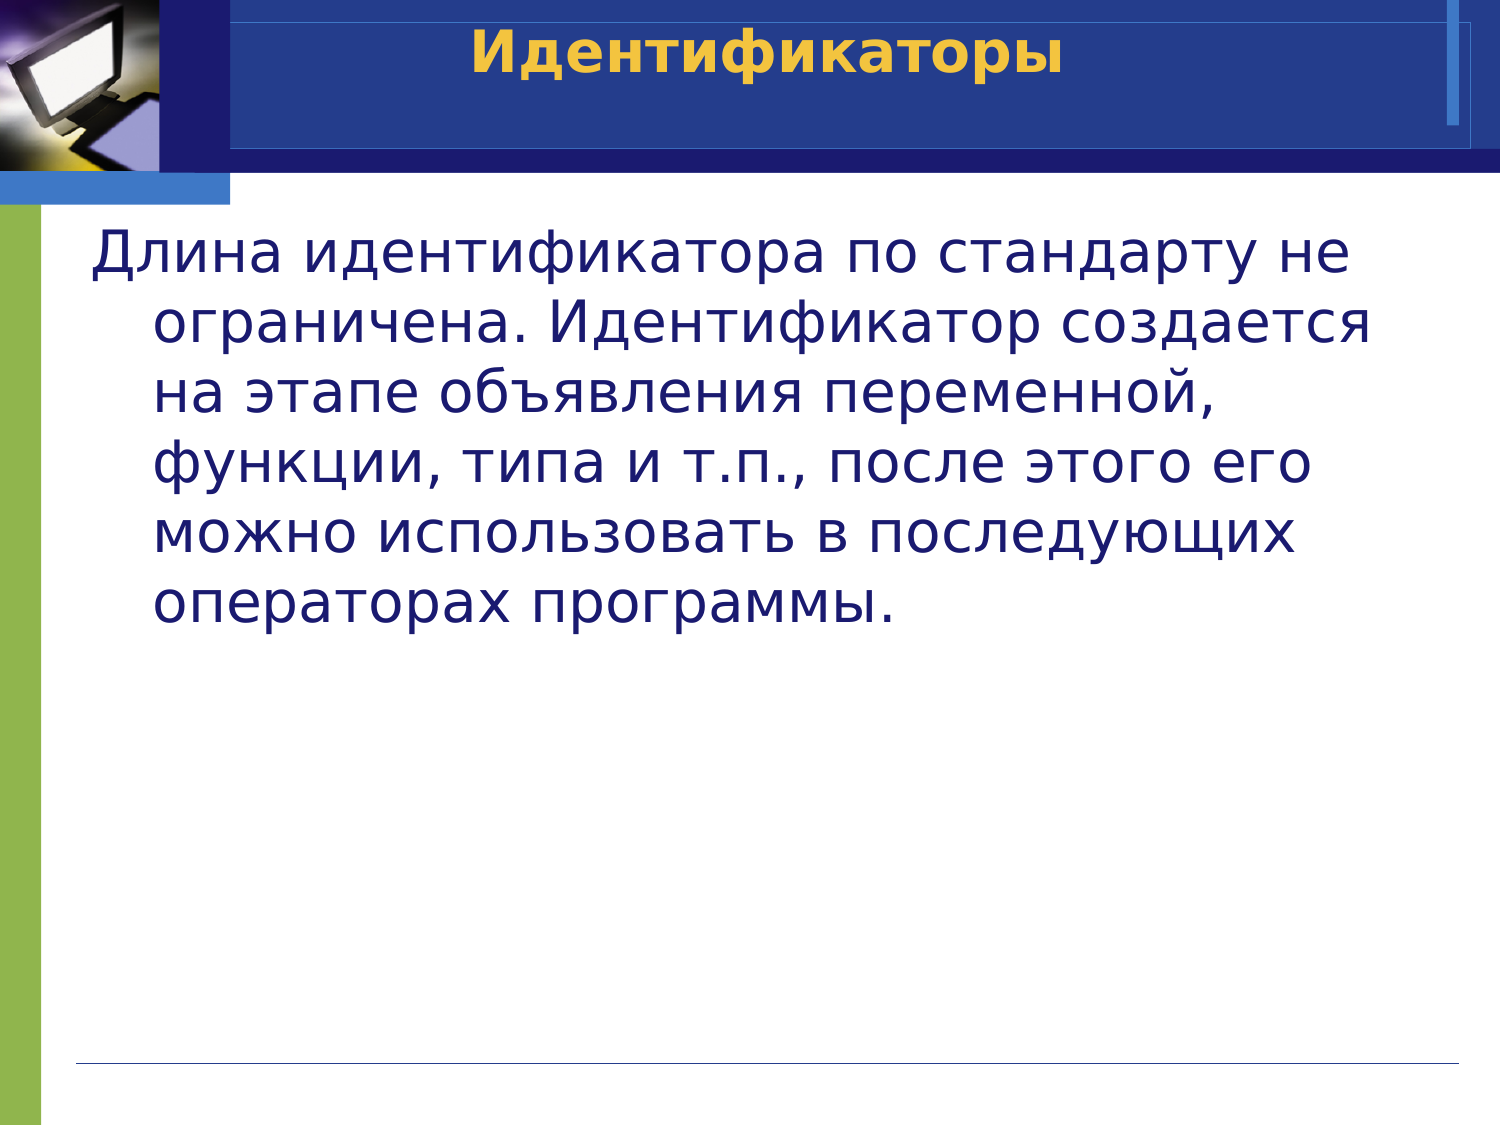

# Идентификаторы
Длина идентификатора по стандарту не ограничена. Идентификатор создается на этапе объявления переменной, функции, типа и т.п., после этого его можно использовать в последующих операторах программы.